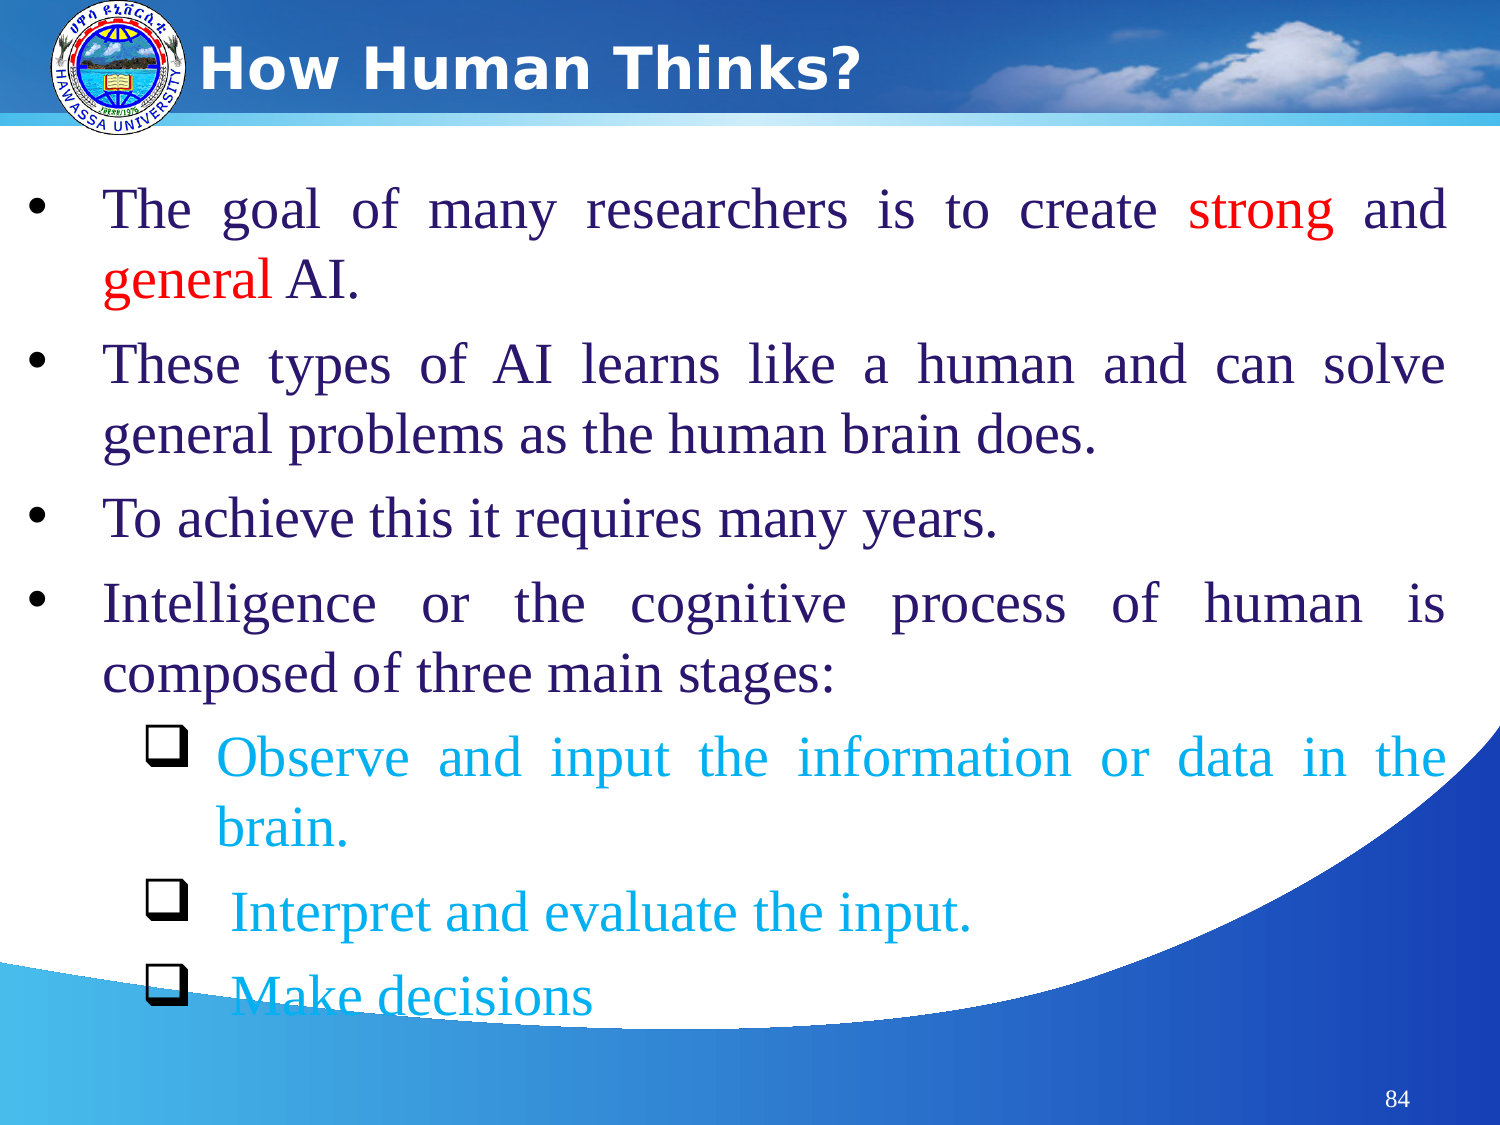

# How Human Thinks?
The goal of many researchers is to create strong and general AI.
These types of AI learns like a human and can solve general problems as the human brain does.
To achieve this it requires many years.
Intelligence or the cognitive process of human is composed of three main stages:
Observe and input the information or data in the brain.
 Interpret and evaluate the input.
 Make decisions

84